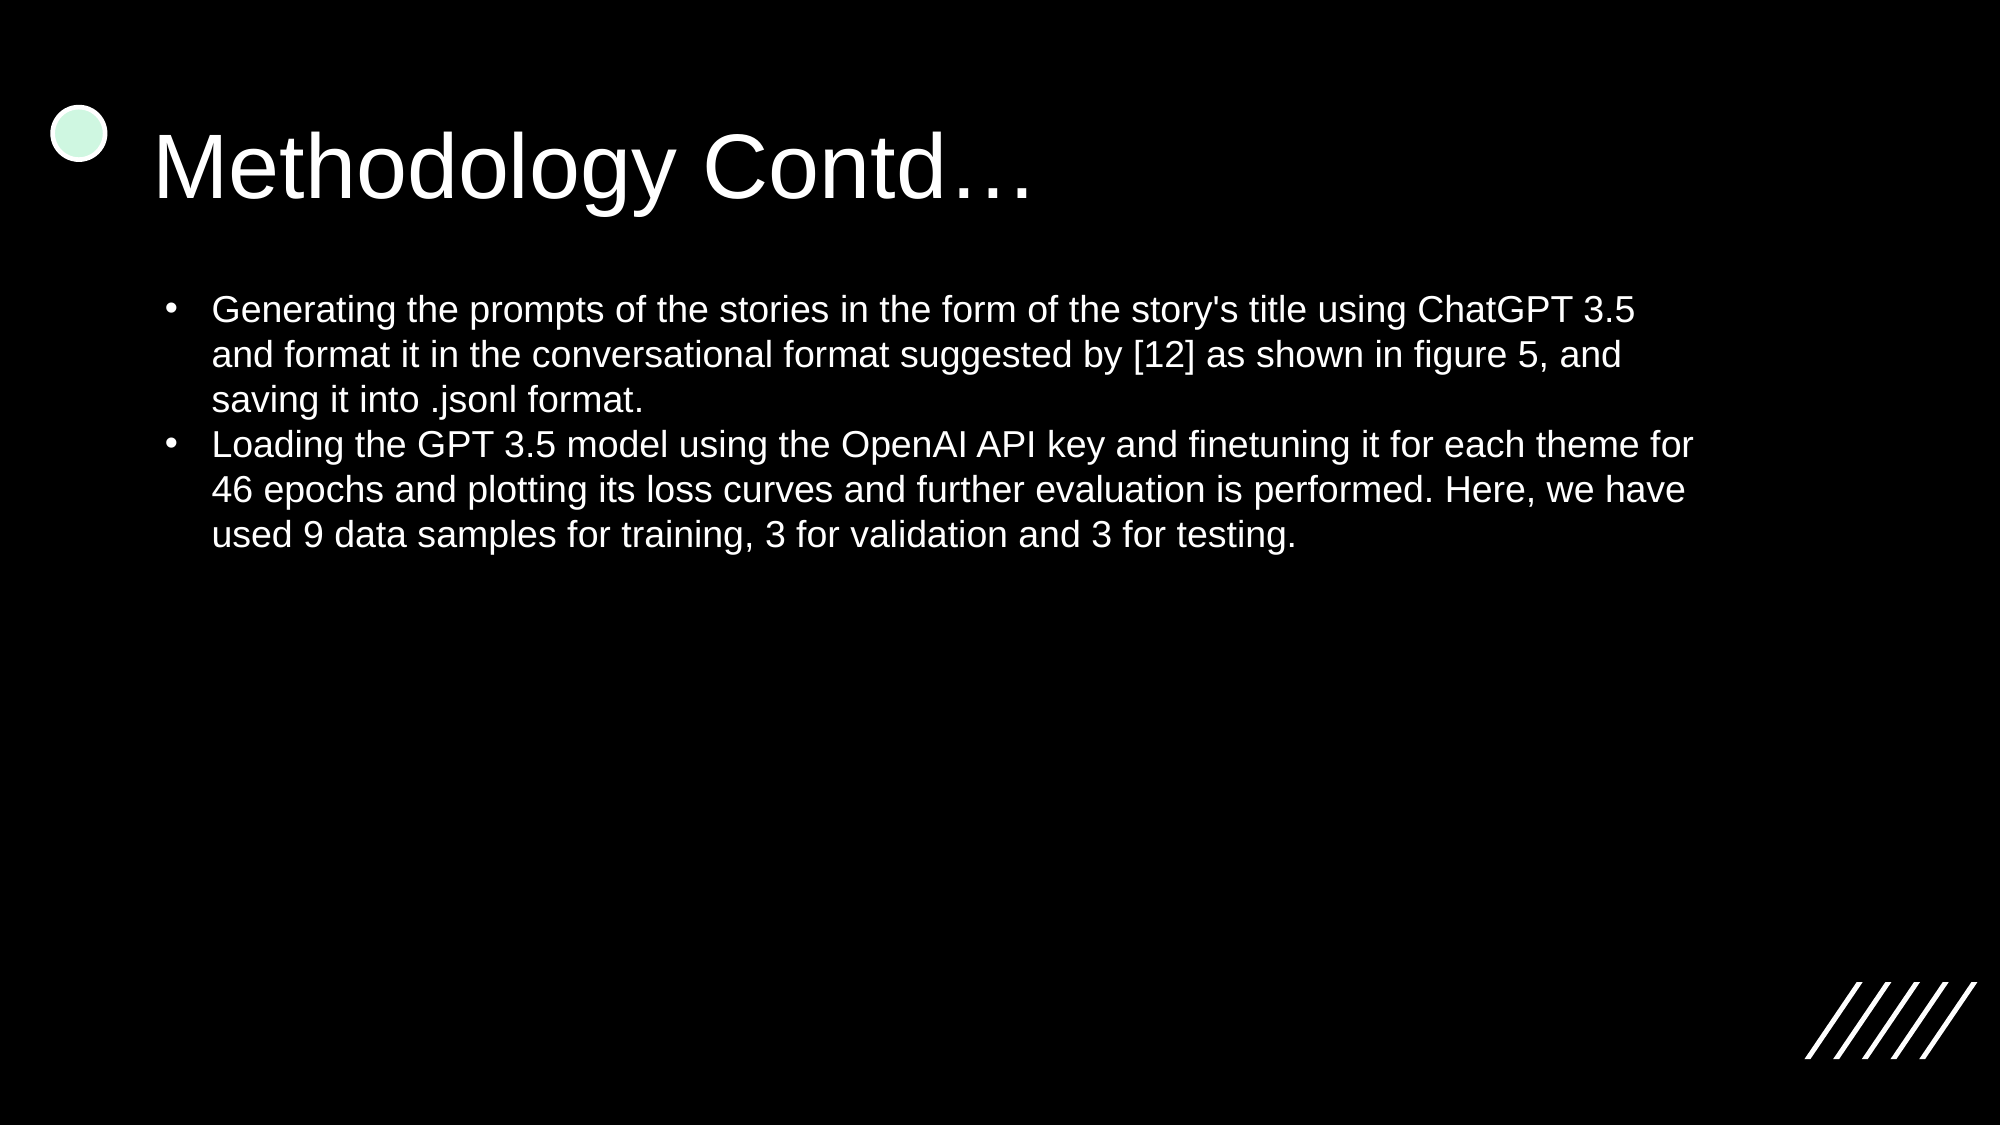

# Methodology Contd…
Generating the prompts of the stories in the form of the story's title using ChatGPT 3.5 and format it in the conversational format suggested by [12] as shown in figure 5, and saving it into .jsonl format.
Loading the GPT 3.5 model using the OpenAI API key and finetuning it for each theme for 46 epochs and plotting its loss curves and further evaluation is performed. Here, we have used 9 data samples for training, 3 for validation and 3 for testing.